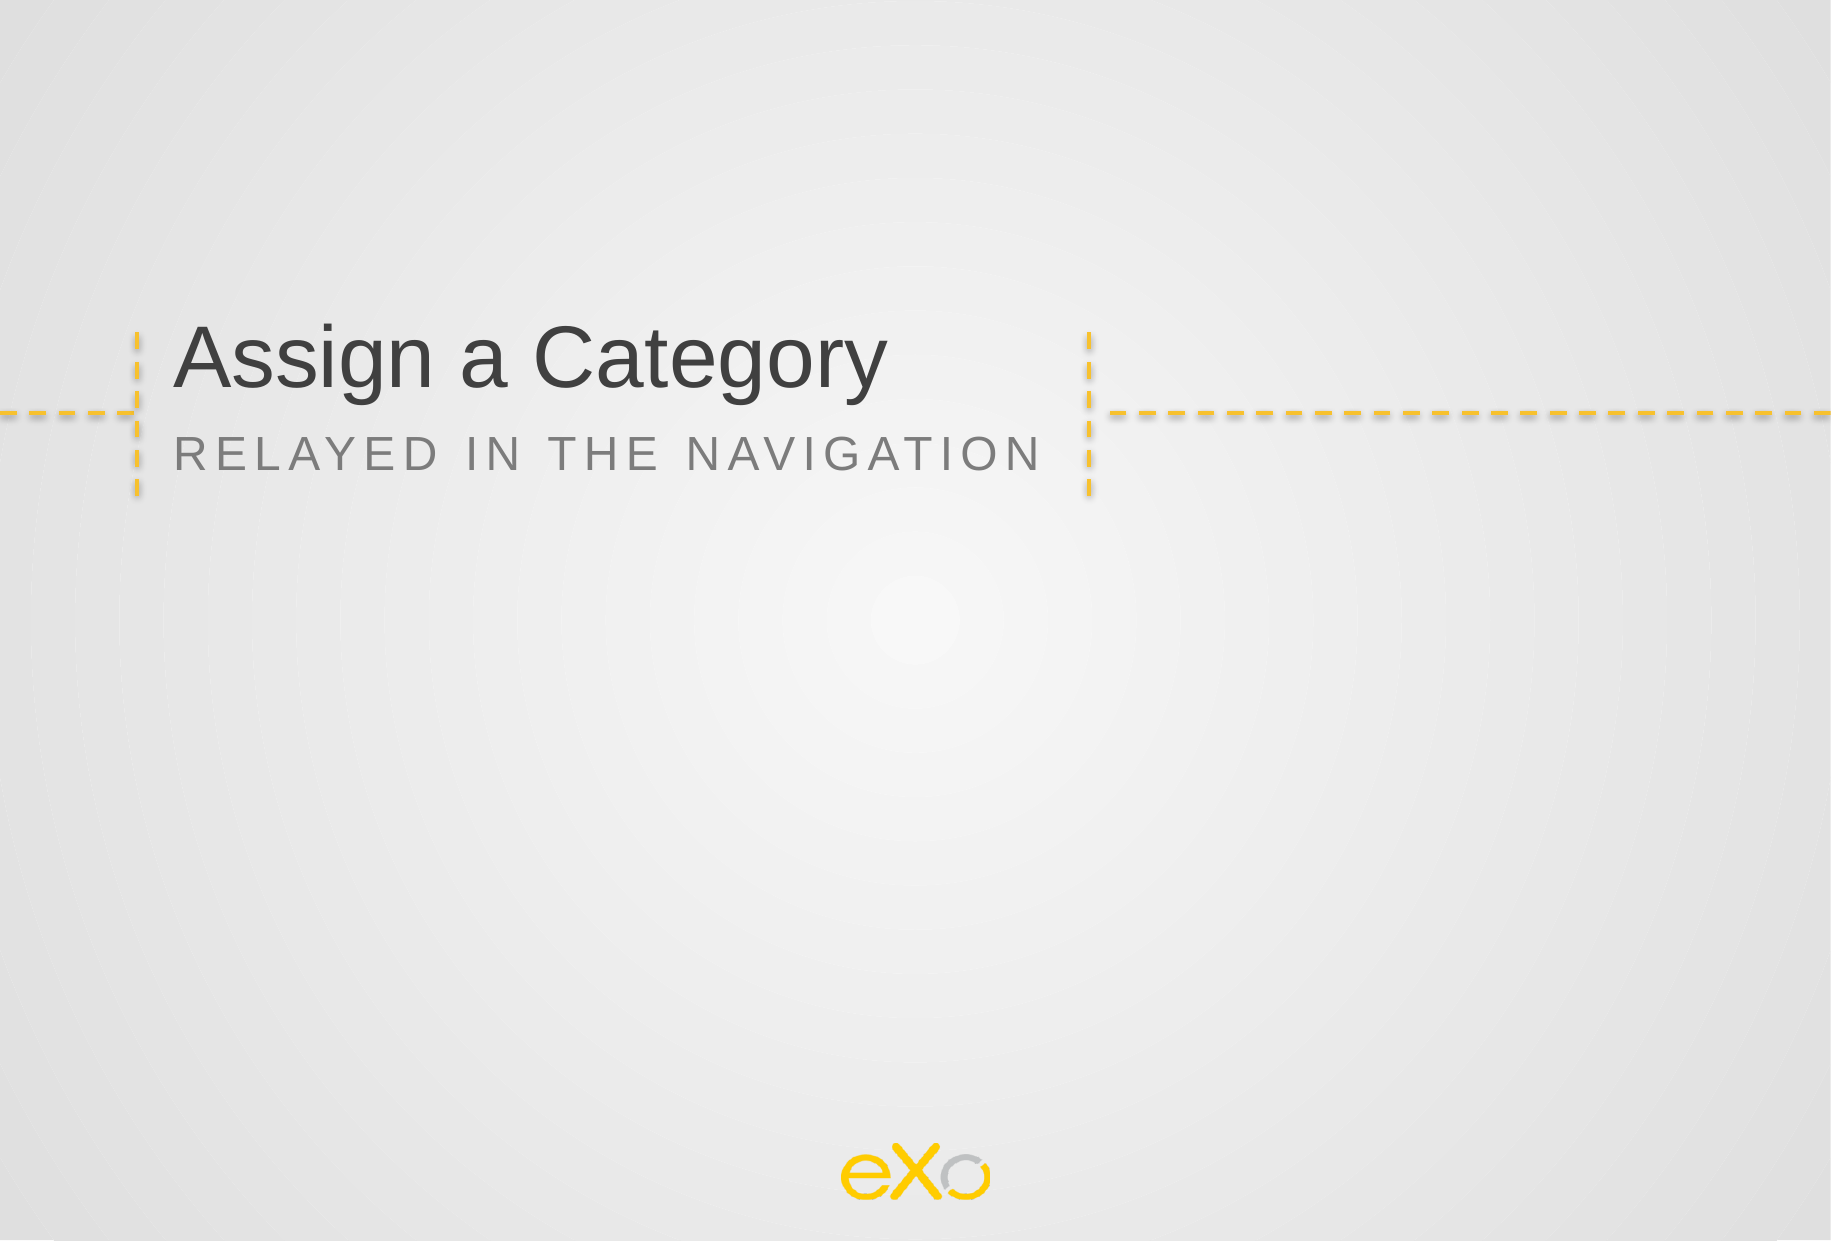

Assign a Category
Relayed in the navigation